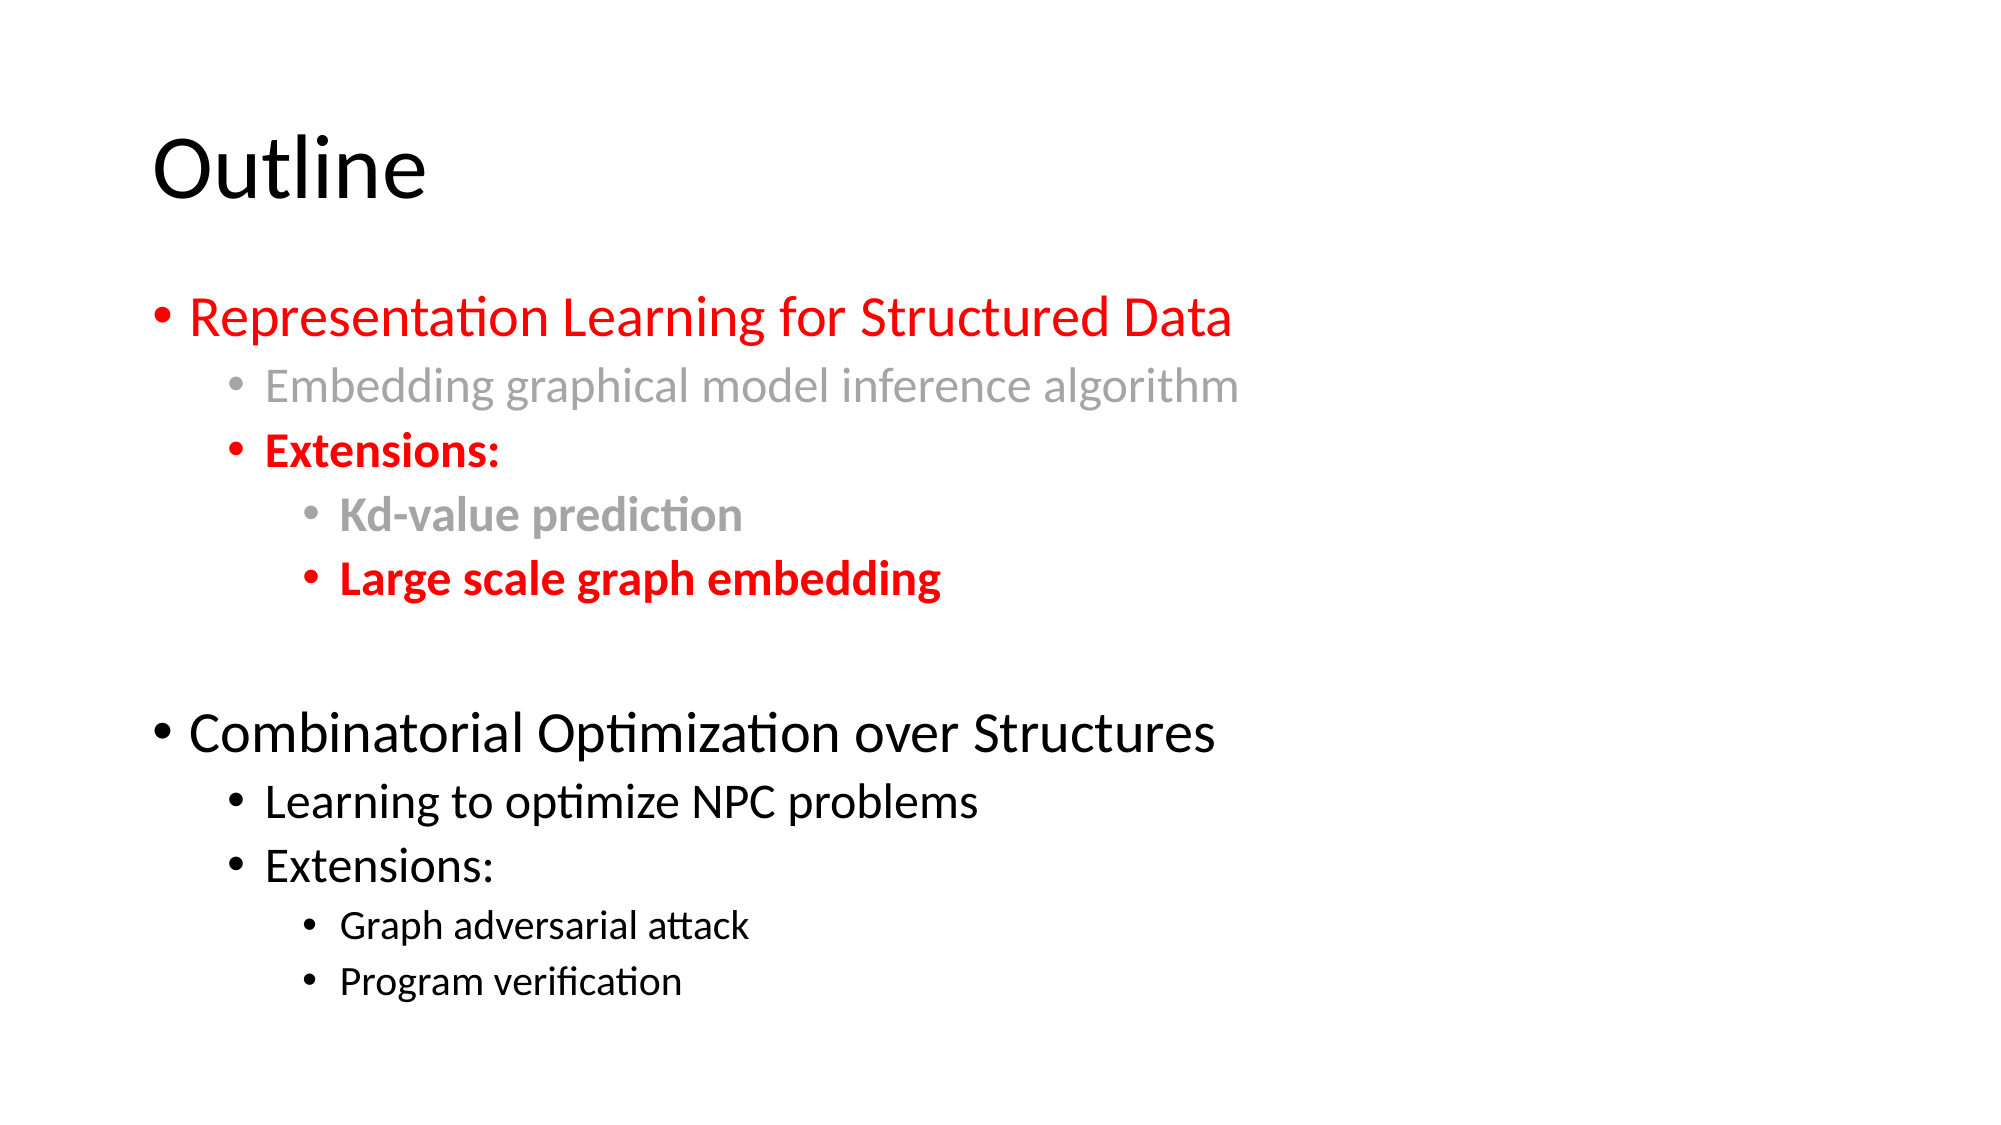

# Outline
Representation Learning for Structured Data
Embedding graphical model inference algorithm
Extensions:
Kd-value prediction
Large scale graph embedding

Combinatorial Optimization over Structures
Learning to optimize NPC problems
Extensions:
Graph adversarial attack
Program verification